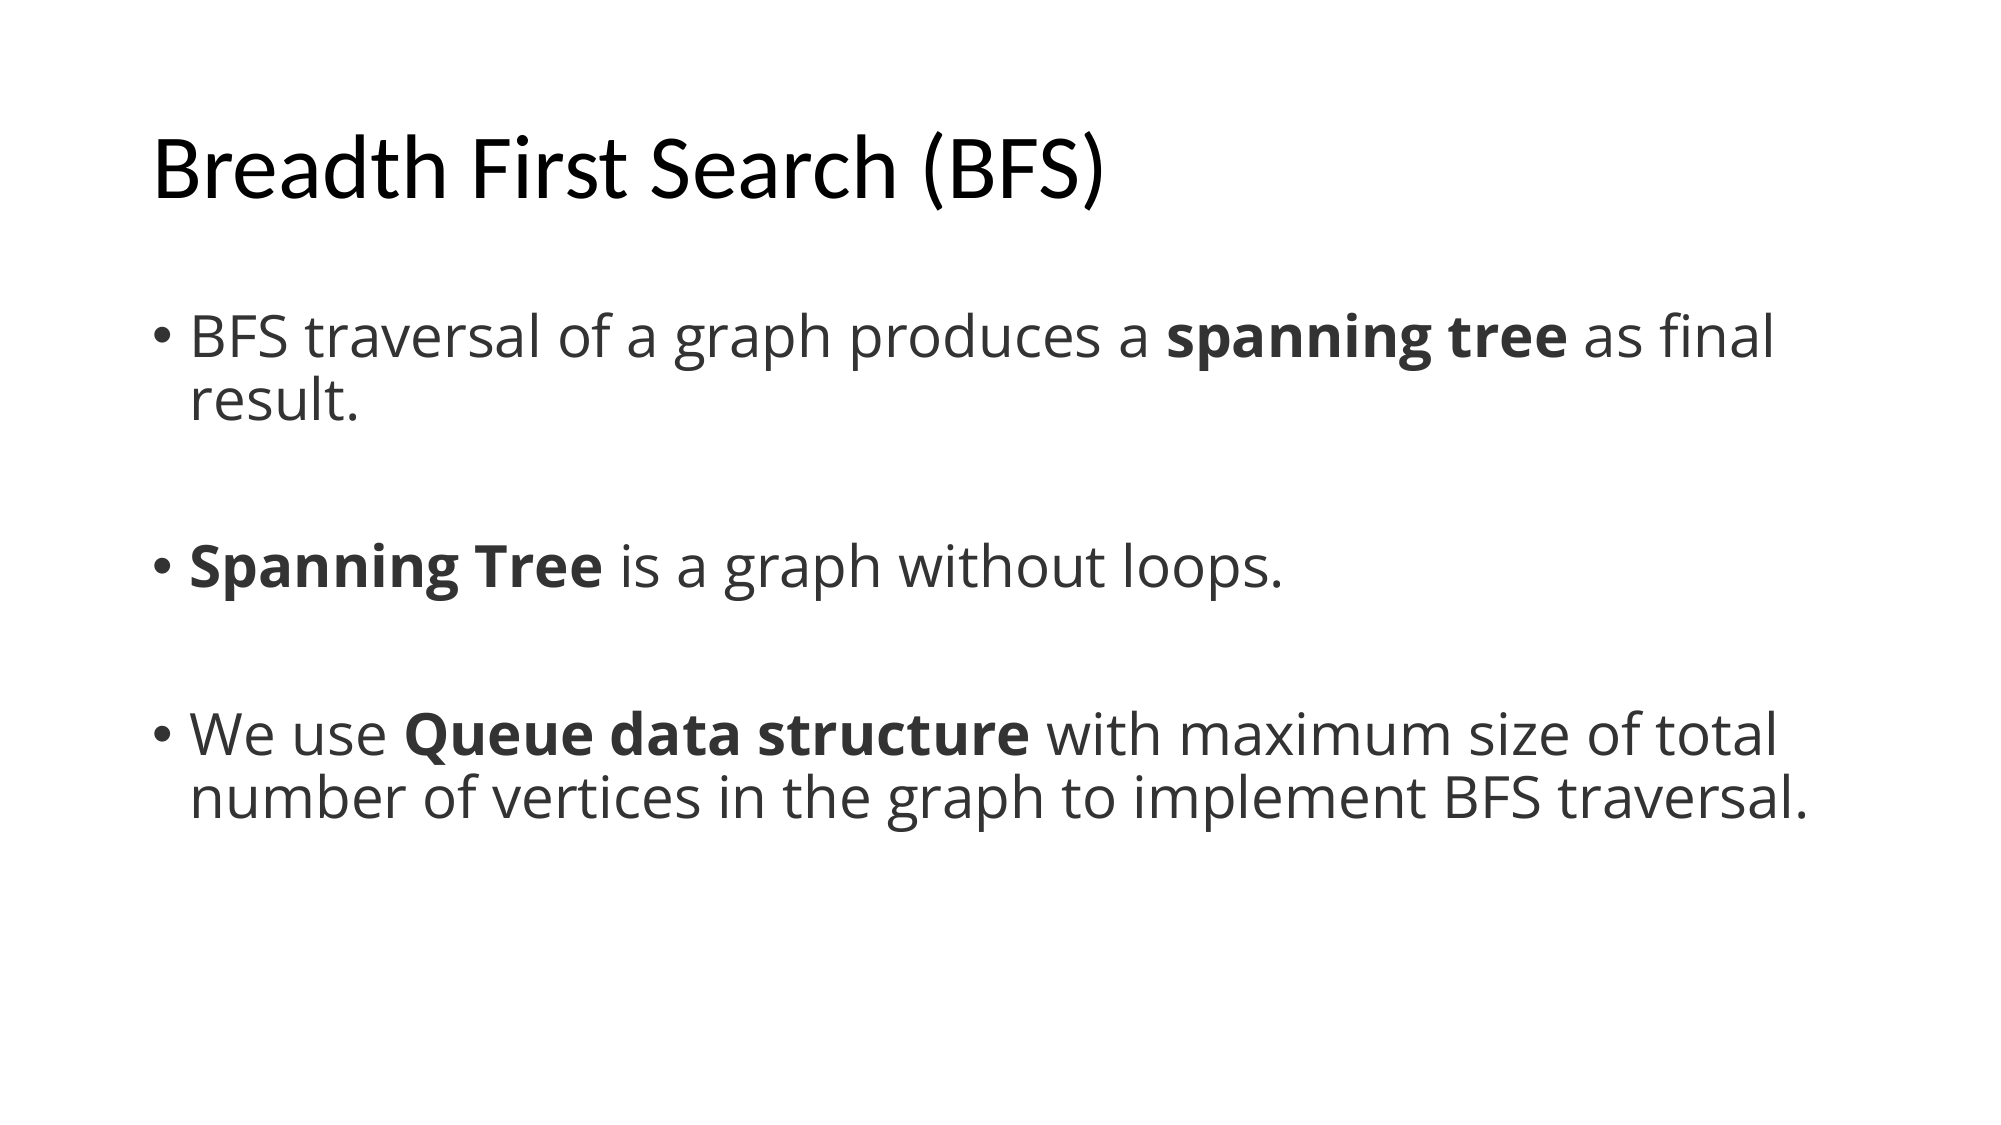

# Breadth First Search (BFS)
BFS traversal of a graph produces a spanning tree as final result.

Spanning Tree is a graph without loops.

We use Queue data structure with maximum size of total number of vertices in the graph to implement BFS traversal.